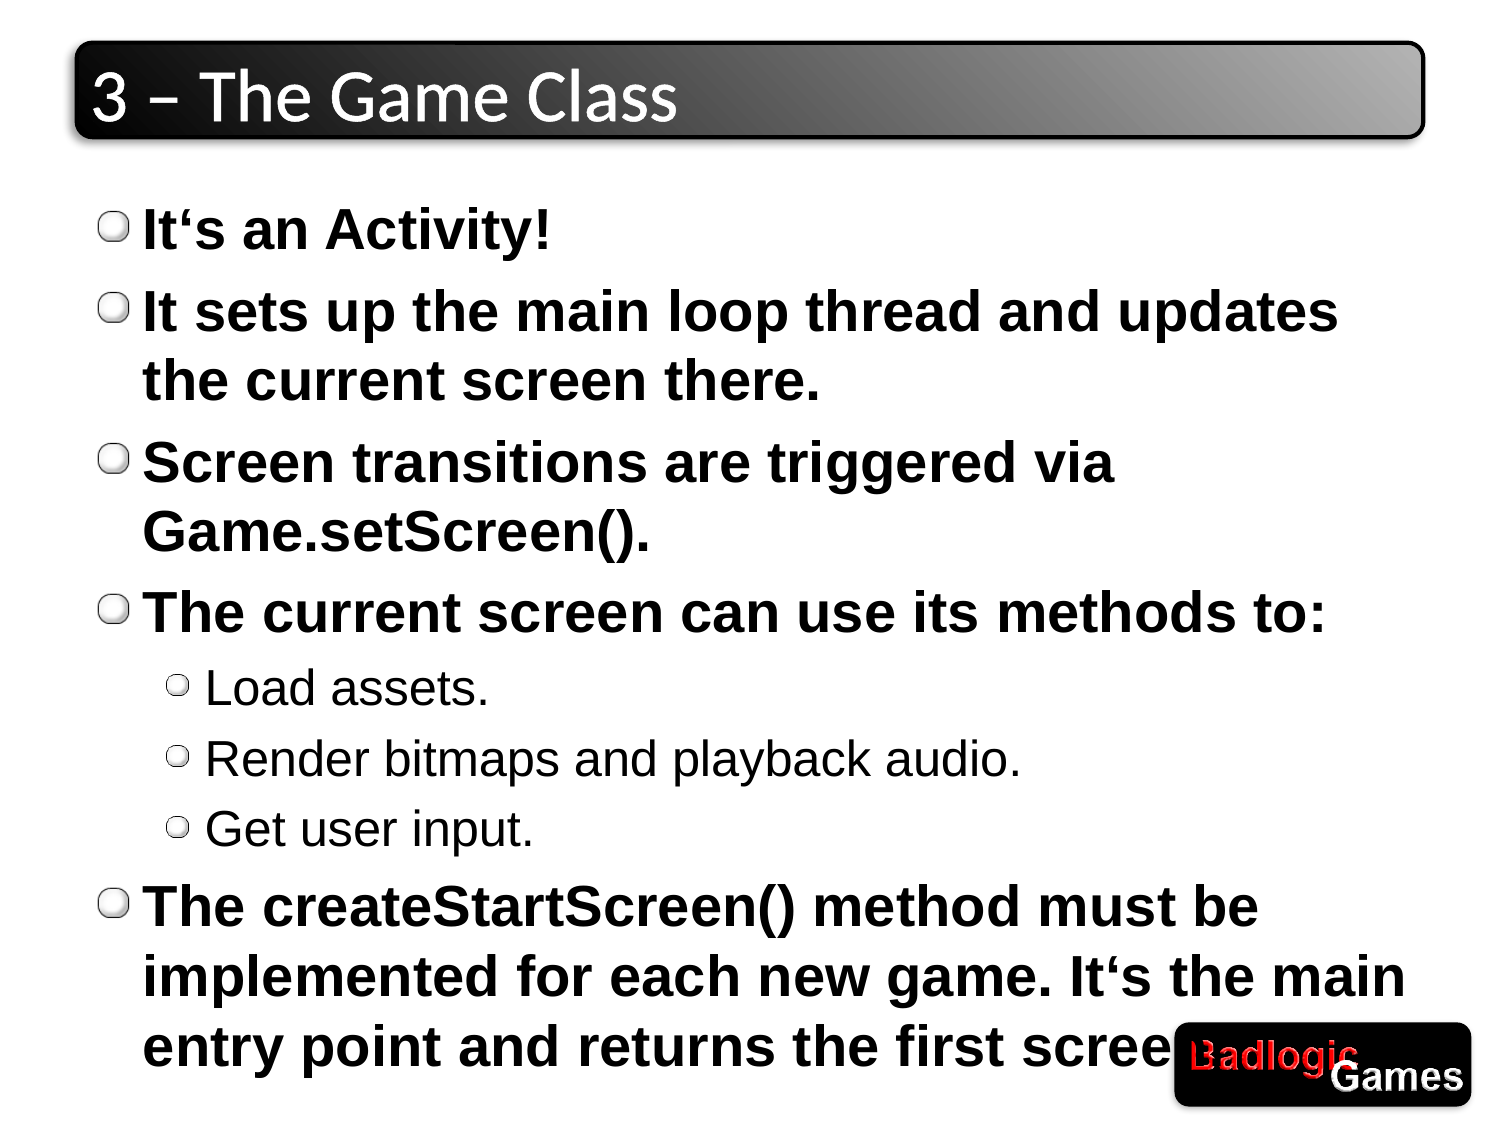

# 3 – The Game Class
It‘s an Activity!
It sets up the main loop thread and updates the current screen there.
Screen transitions are triggered via Game.setScreen().
The current screen can use its methods to:
Load assets.
Render bitmaps and playback audio.
Get user input.
The createStartScreen() method must be implemented for each new game. It‘s the main entry point and returns the first screen!